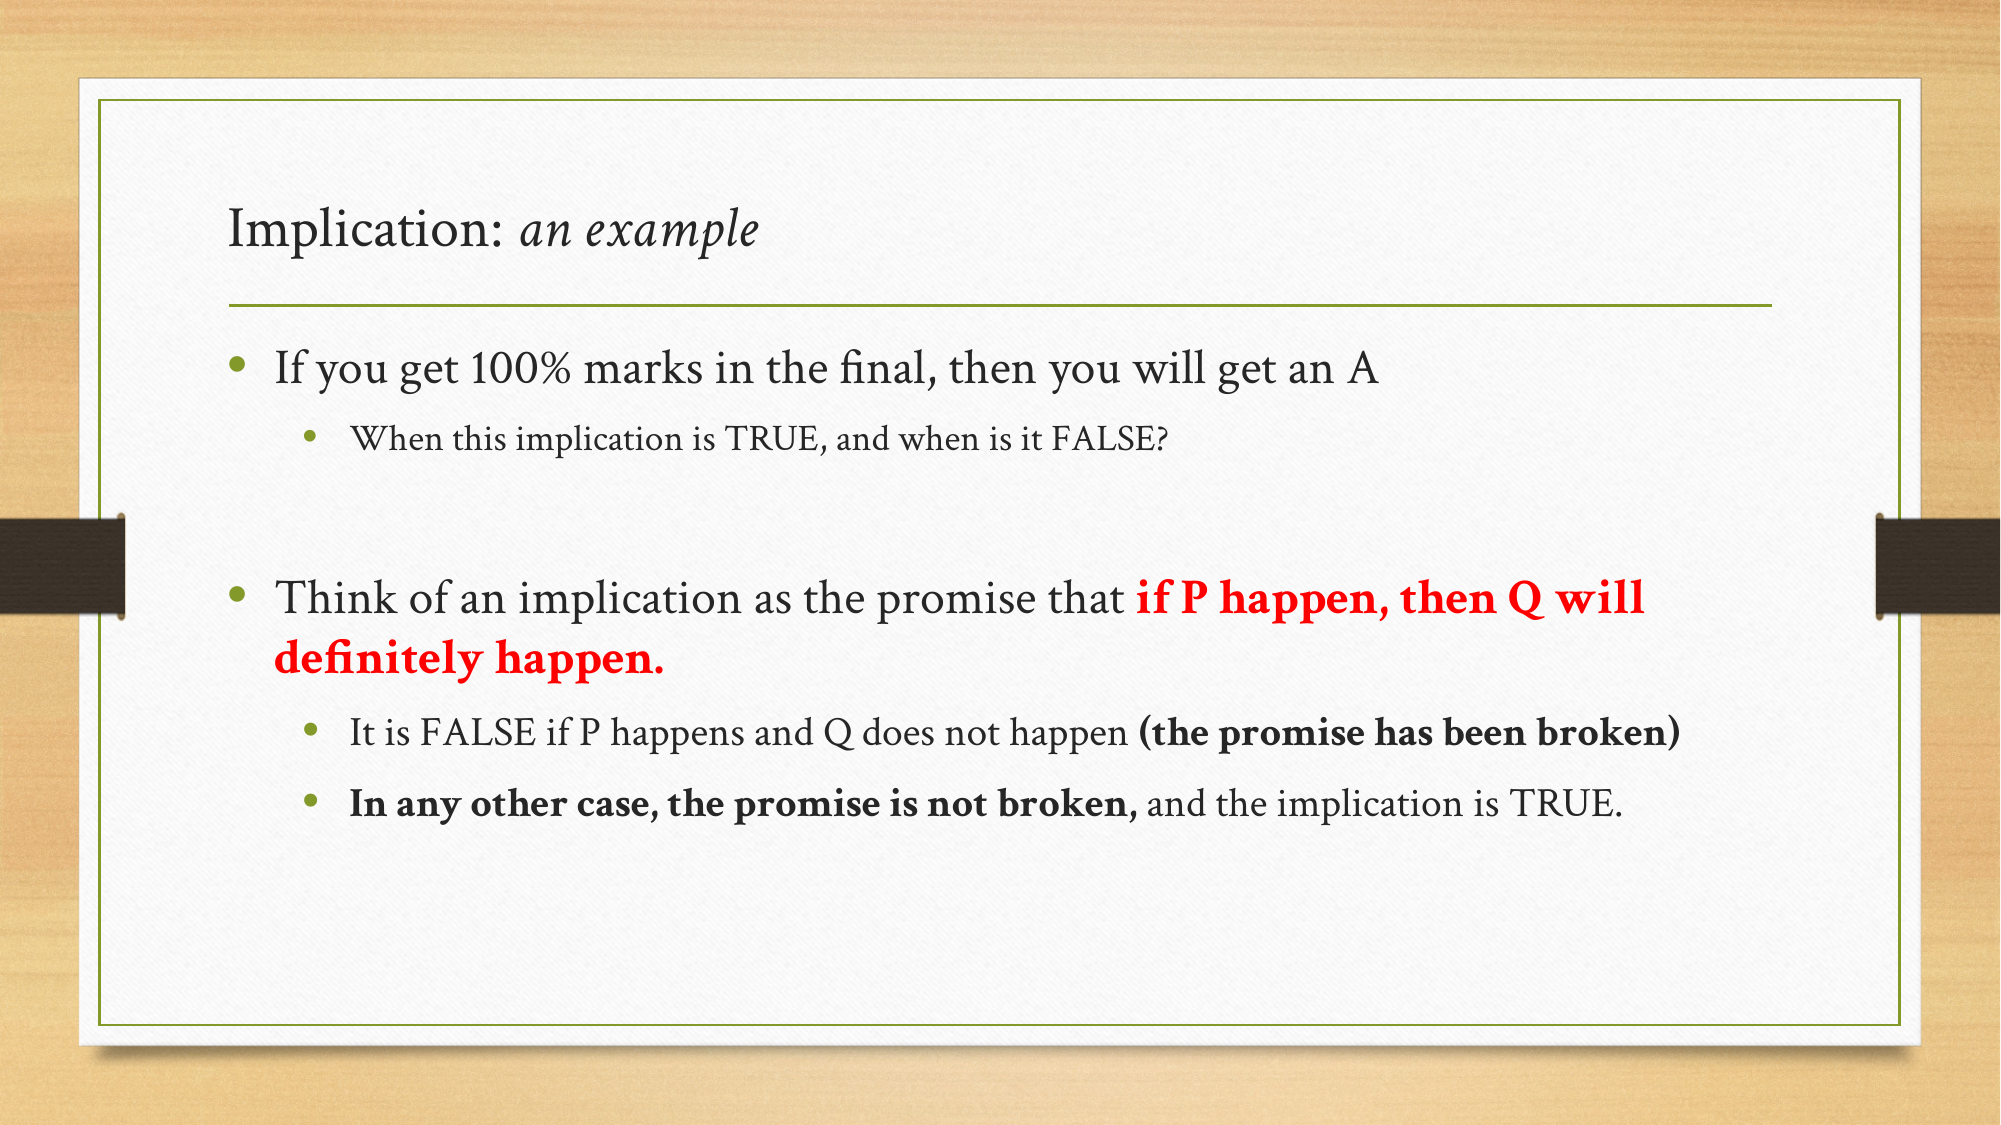

# Implication: an example
If you get 100% marks in the final, then you will get an A
When this implication is TRUE, and when is it FALSE?

Think of an implication as the promise that if P happen, then Q will definitely happen.
It is FALSE if P happens and Q does not happen (the promise has been broken)
In any other case, the promise is not broken, and the implication is TRUE.